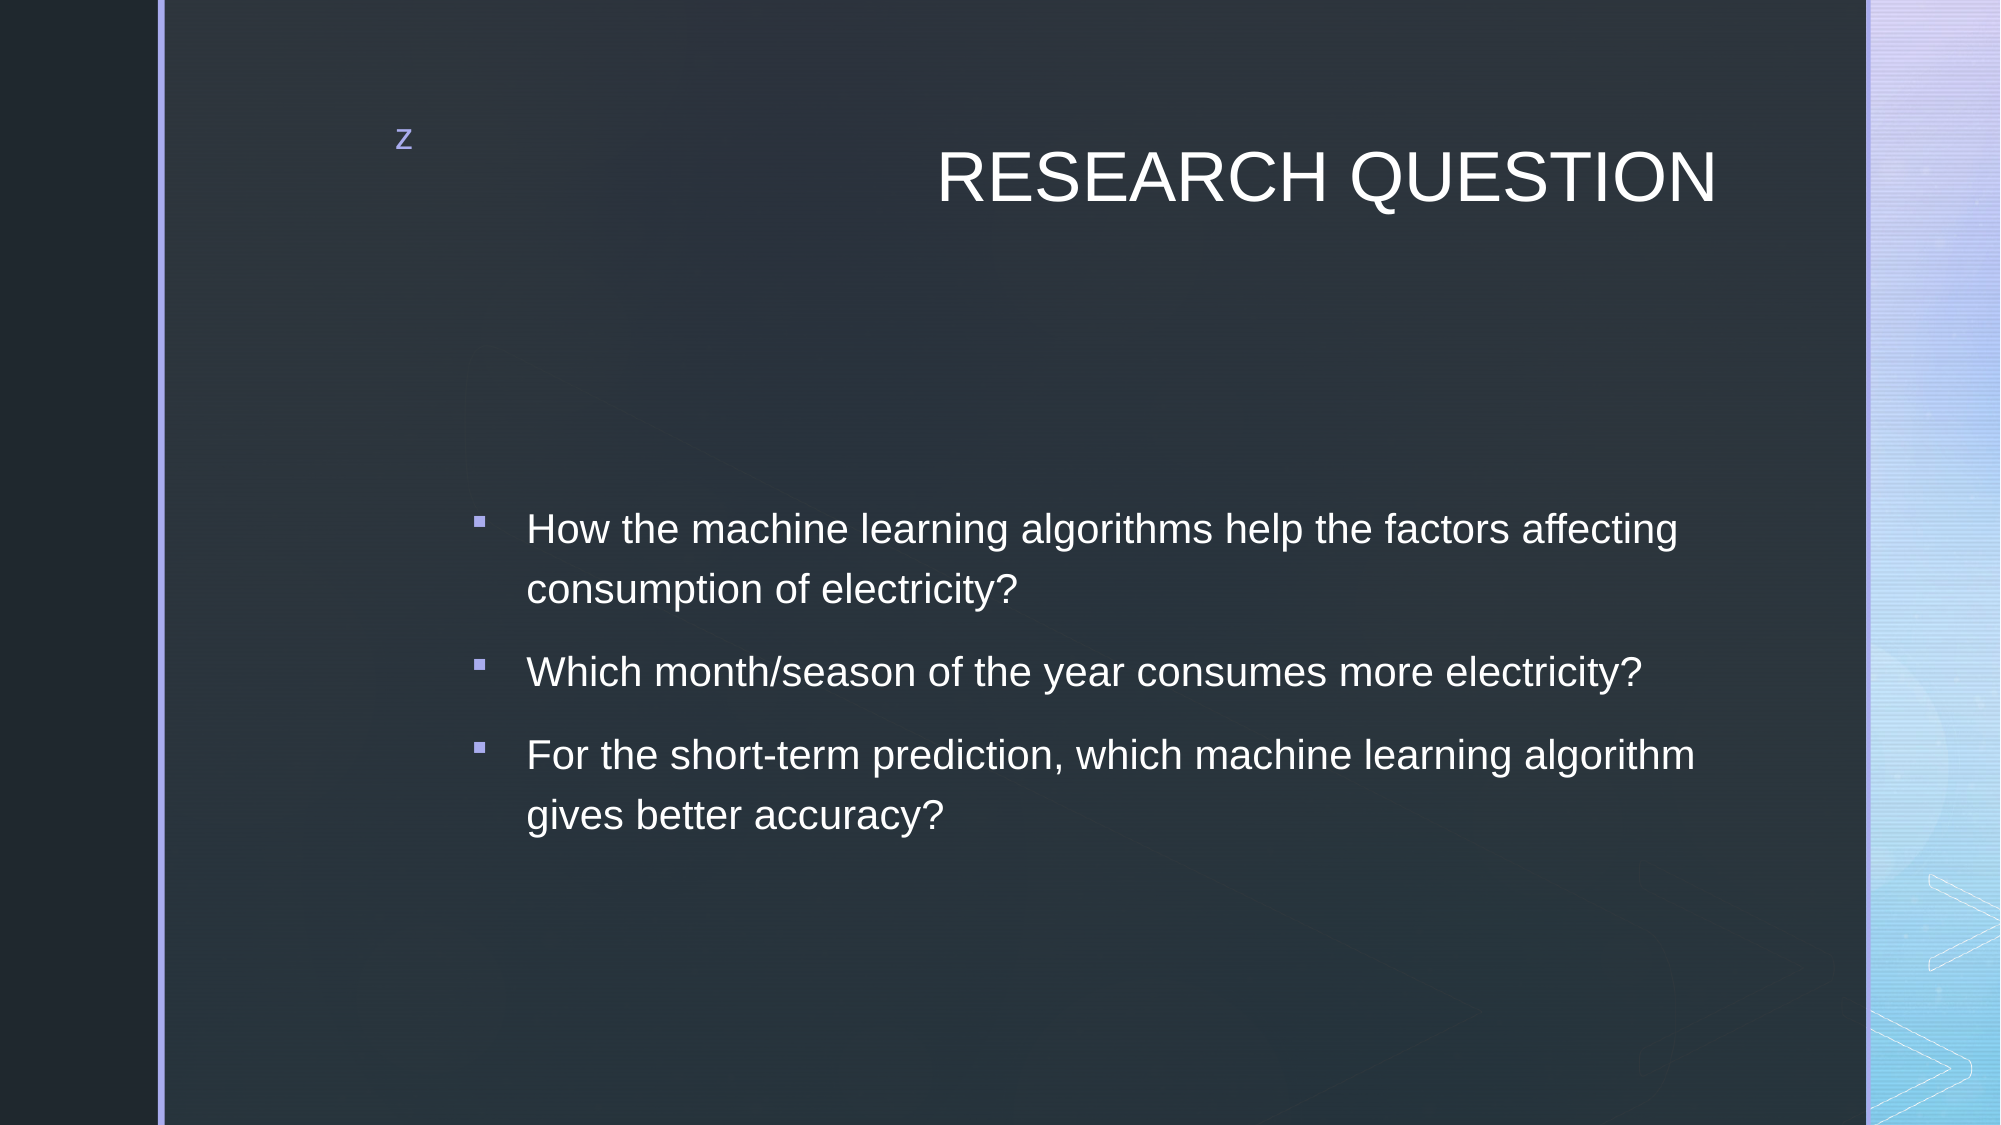

# RESEARCH QUESTION
How the machine learning algorithms help the factors affecting consumption of electricity?
Which month/season of the year consumes more electricity?
For the short-term prediction, which machine learning algorithm gives better accuracy?